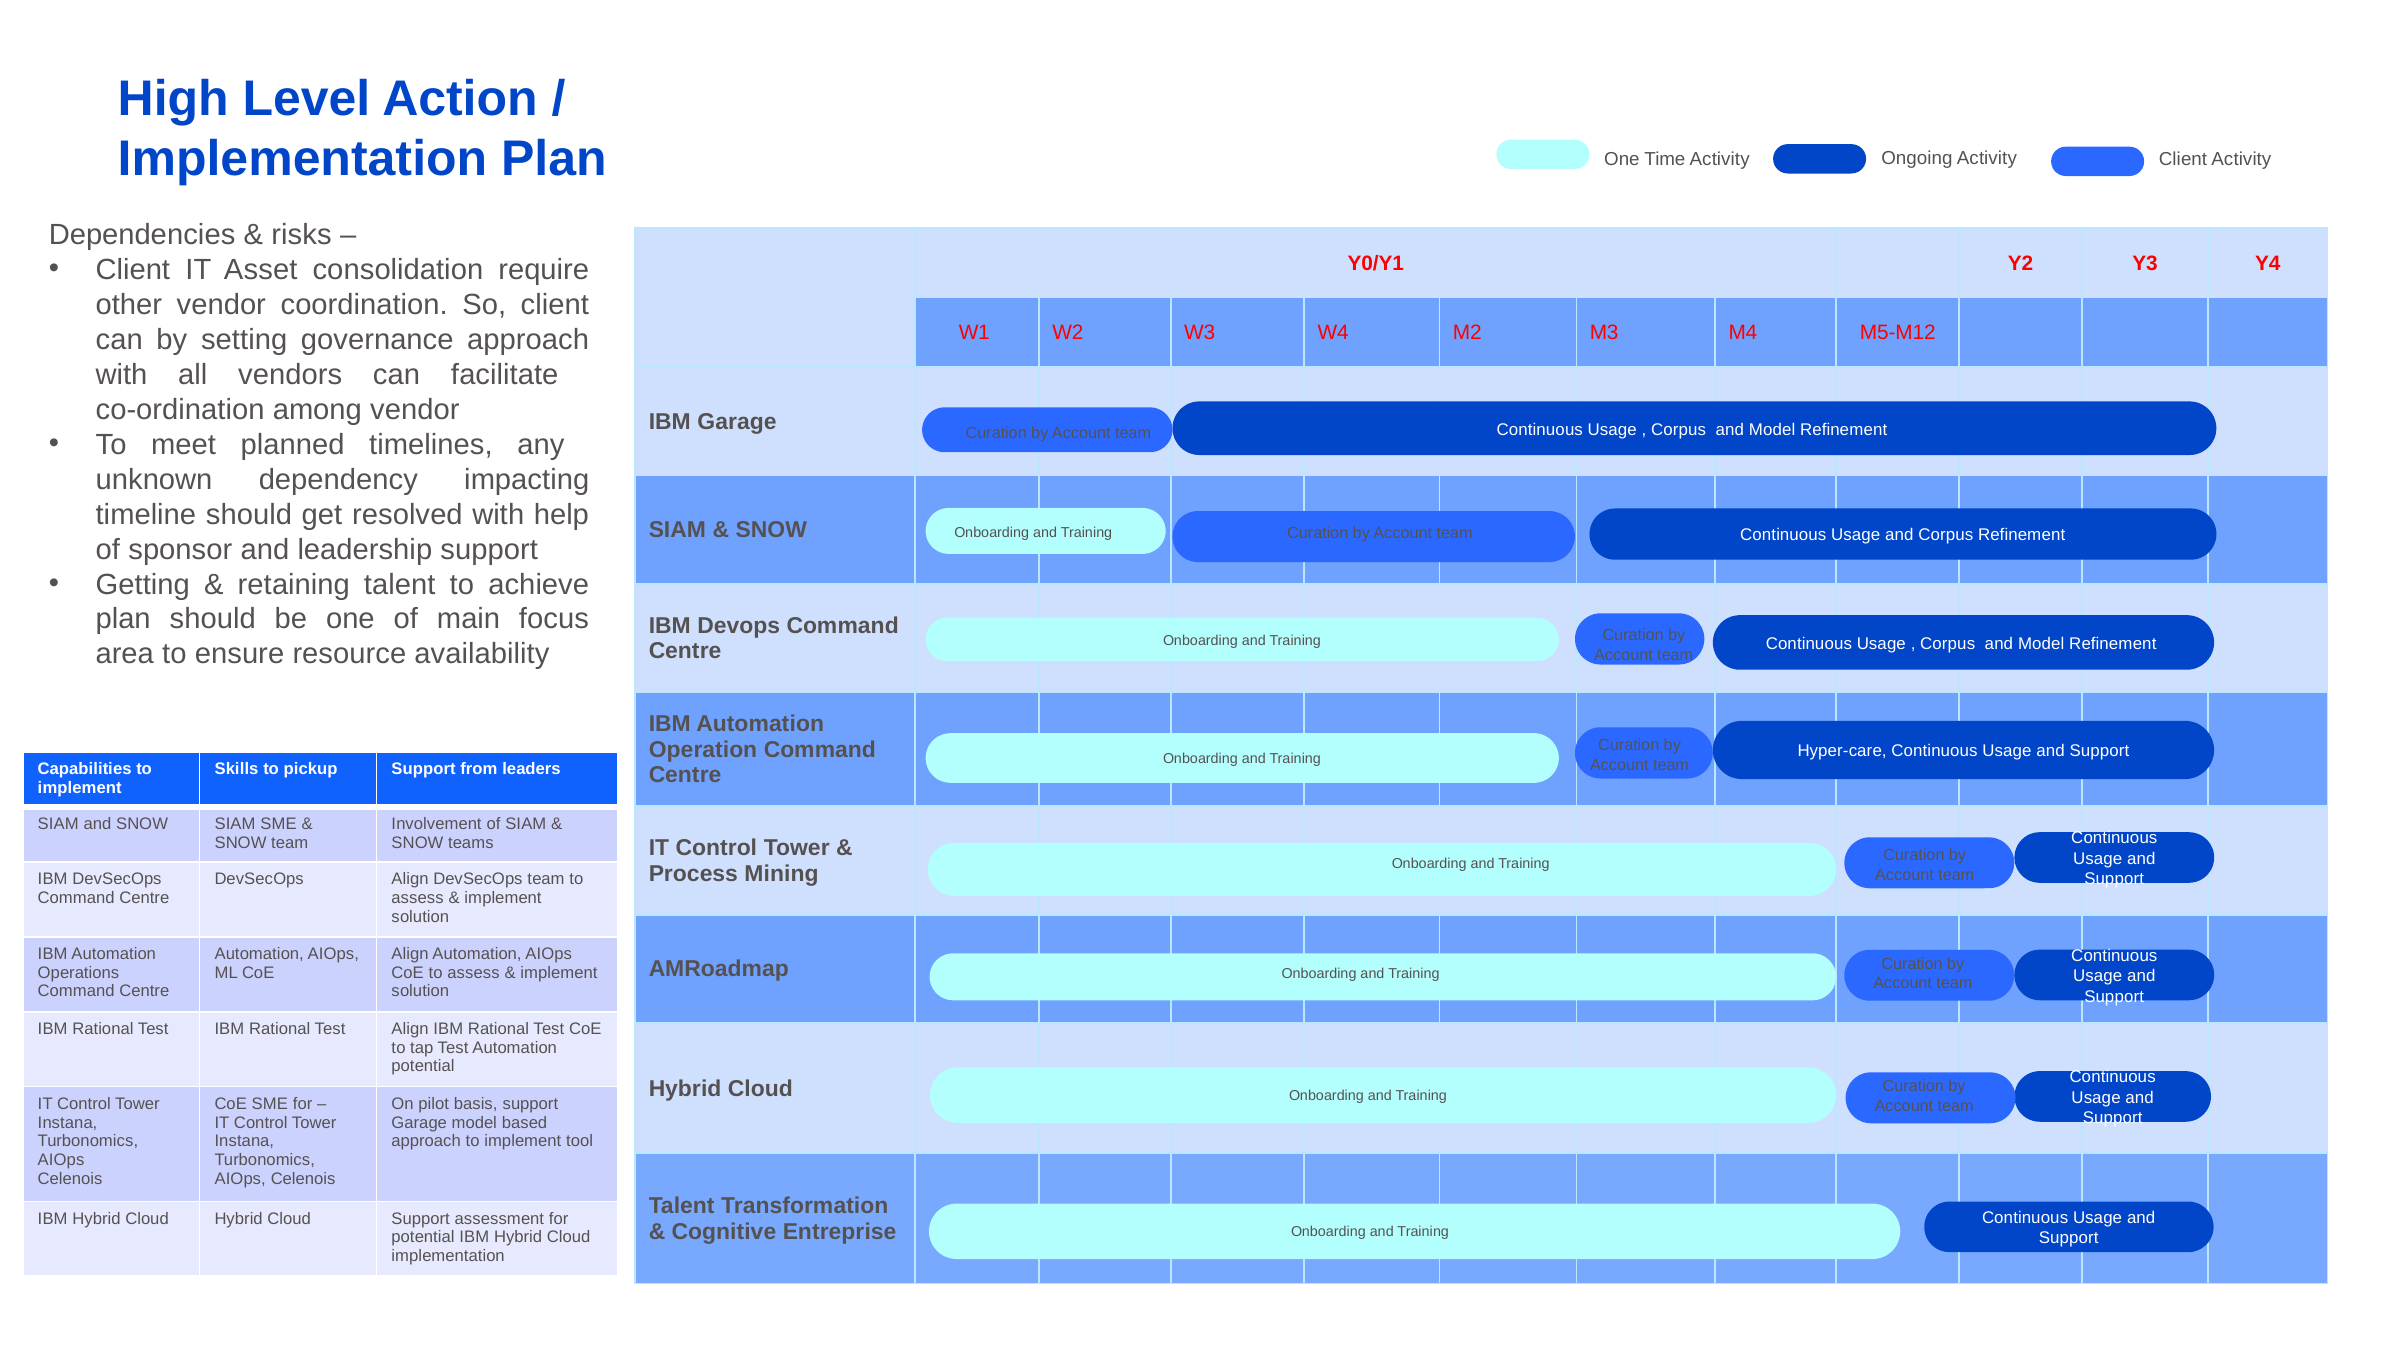

# PM—HCM
High Level Action / Implementation Plan
Ongoing Activity

One Time Activity

Client Activity

Dependencies & risks –
Client IT Asset consolidation require
other vendor coordination. So, client
can by setting governance approach
with all vendors can facilitate
co-ordination among vendor
To meet planned timelines, any
unknown dependency impacting
timeline should get resolved with help of sponsor and leadership support
Getting & retaining talent to achieve
plan should be one of main focus area to ensure resource availability

|  | Y0/Y1 |  |  |  |  |  |  |  | Y2 | Y3 | Y4 |
| --- | --- | --- | --- | --- | --- | --- | --- | --- | --- | --- | --- |
|  | W1 | W2 | W3 | W4 | M2 | M3 | M4 | M5-M12 |  |  |  |
| IBM Garage |  |  |  |  |  |  |  |  |  |  |  |
| SIAM & SNOW |  |  |  |  |  |  |  |  |  |  |  |
| IBM Devops Command Centre |  |  |  |  |  |  |  |  |  |  |  |
| IBM Automation Operation Command Centre |  |  |  |  |  |  |  |  |  |  |  |
| IT Control Tower & Process Mining |  |  |  |  |  |  |  |  |  |  |  |
| AMRoadmap |  |  |  |  |  |  |  |  |  |  |  |
| Hybrid Cloud |  |  |  |  |  |  |  |  |  |  |  |
| Talent Transformation & Cognitive Entreprise |  |  |  |  |  |  |  |  |  |  |  |
Continuous Usage , Corpus  and Model Refinement

Curation by Account team

Continuous Usage and Corpus Refinement

Curation by Account team
Onboarding and Training

Continuous Usage , Corpus  and Model Refinement
Curation by Account team
Onboarding and Training
Hyper-care, Continuous Usage and Support
Curation by Account team

Onboarding and Training
| Capabilities to implement | Skills to pickup | Support from leaders |
| --- | --- | --- |
| SIAM and SNOW | SIAM SME & SNOW team | Involvement of SIAM & SNOW teams |
| IBM DevSecOps Command Centre | DevSecOps | Align DevSecOps team to assess & implement solution |
| IBM Automation Operations Command Centre | Automation, AIOps, ML CoE | Align Automation, AIOps CoE to assess & implement solution |
| IBM Rational Test | IBM Rational Test | Align IBM Rational Test CoE to tap Test Automation potential |
| IT Control Tower Instana, Turbonomics, AIOps Celenois | CoE SME for – IT Control Tower Instana, Turbonomics, AIOps, Celenois | On pilot basis, support Garage model based approach to implement tool |
| IBM Hybrid Cloud | Hybrid Cloud | Support assessment for potential IBM Hybrid Cloud implementation |
Continuous Usage and Support

Curation by Account team

Onboarding and Training
Curation by Account team
Continuous Usage and Support

Onboarding and Training

Curation by Account team
Continuous Usage and Support

Onboarding and Training
Continuous Usage and Support

Onboarding and Training